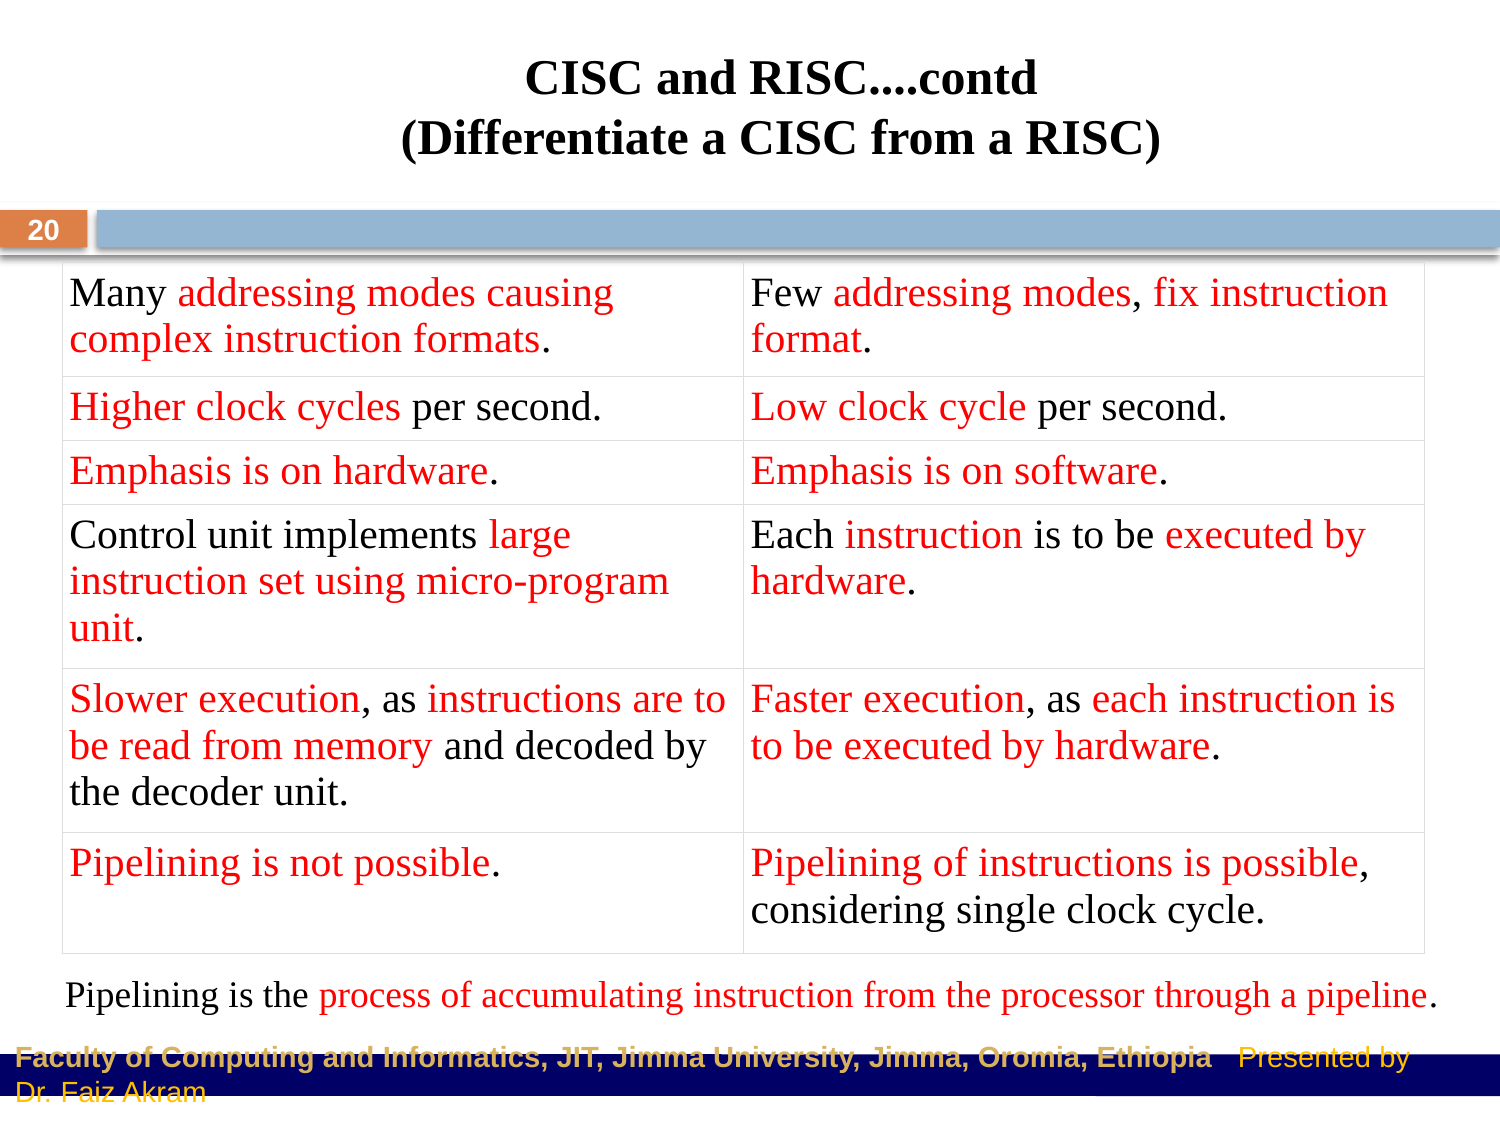

CISC and RISC....contd
(Differentiate a CISC from a RISC)

20
| Many addressing modes causing complex instruction formats. | Few addressing modes, fix instruction format. |
| --- | --- |
| Higher clock cycles per second. | Low clock cycle per second. |
| Emphasis is on hardware. | Emphasis is on software. |
| Control unit implements large instruction set using micro-program unit. | Each instruction is to be executed by hardware. |
| Slower execution, as instructions are to be read from memory and decoded by the decoder unit. | Faster execution, as each instruction is to be executed by hardware. |
| Pipelining is not possible. | Pipelining of instructions is possible, considering single clock cycle. |
Pipelining is the process of accumulating instruction from the processor through a pipeline.
Faculty of Computing and Informatics, JIT, Jimma University, Jimma, Oromia, Ethiopia   Presented by Dr. Faiz Akram